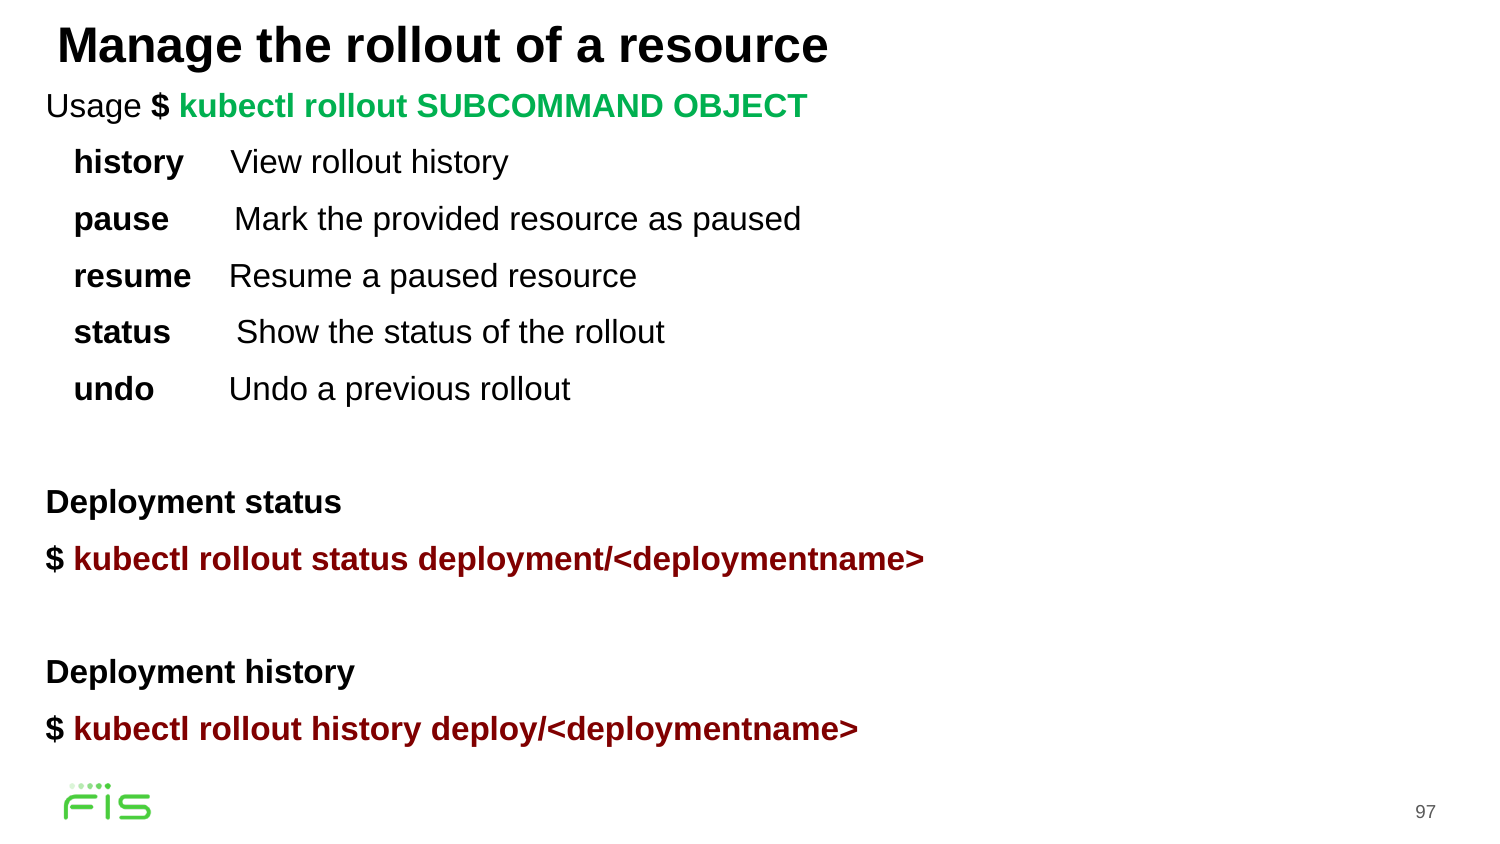

Manage the rollout of a resource
Usage $ kubectl rollout SUBCOMMAND OBJECT
   history     View rollout history
   pause       Mark the provided resource as paused
   resume    Resume a paused resource
   status       Show the status of the rollout
   undo        Undo a previous rollout

Deployment status
$ kubectl rollout status deployment/<deploymentname>

Deployment history
$ kubectl rollout history deploy/<deploymentname>
97